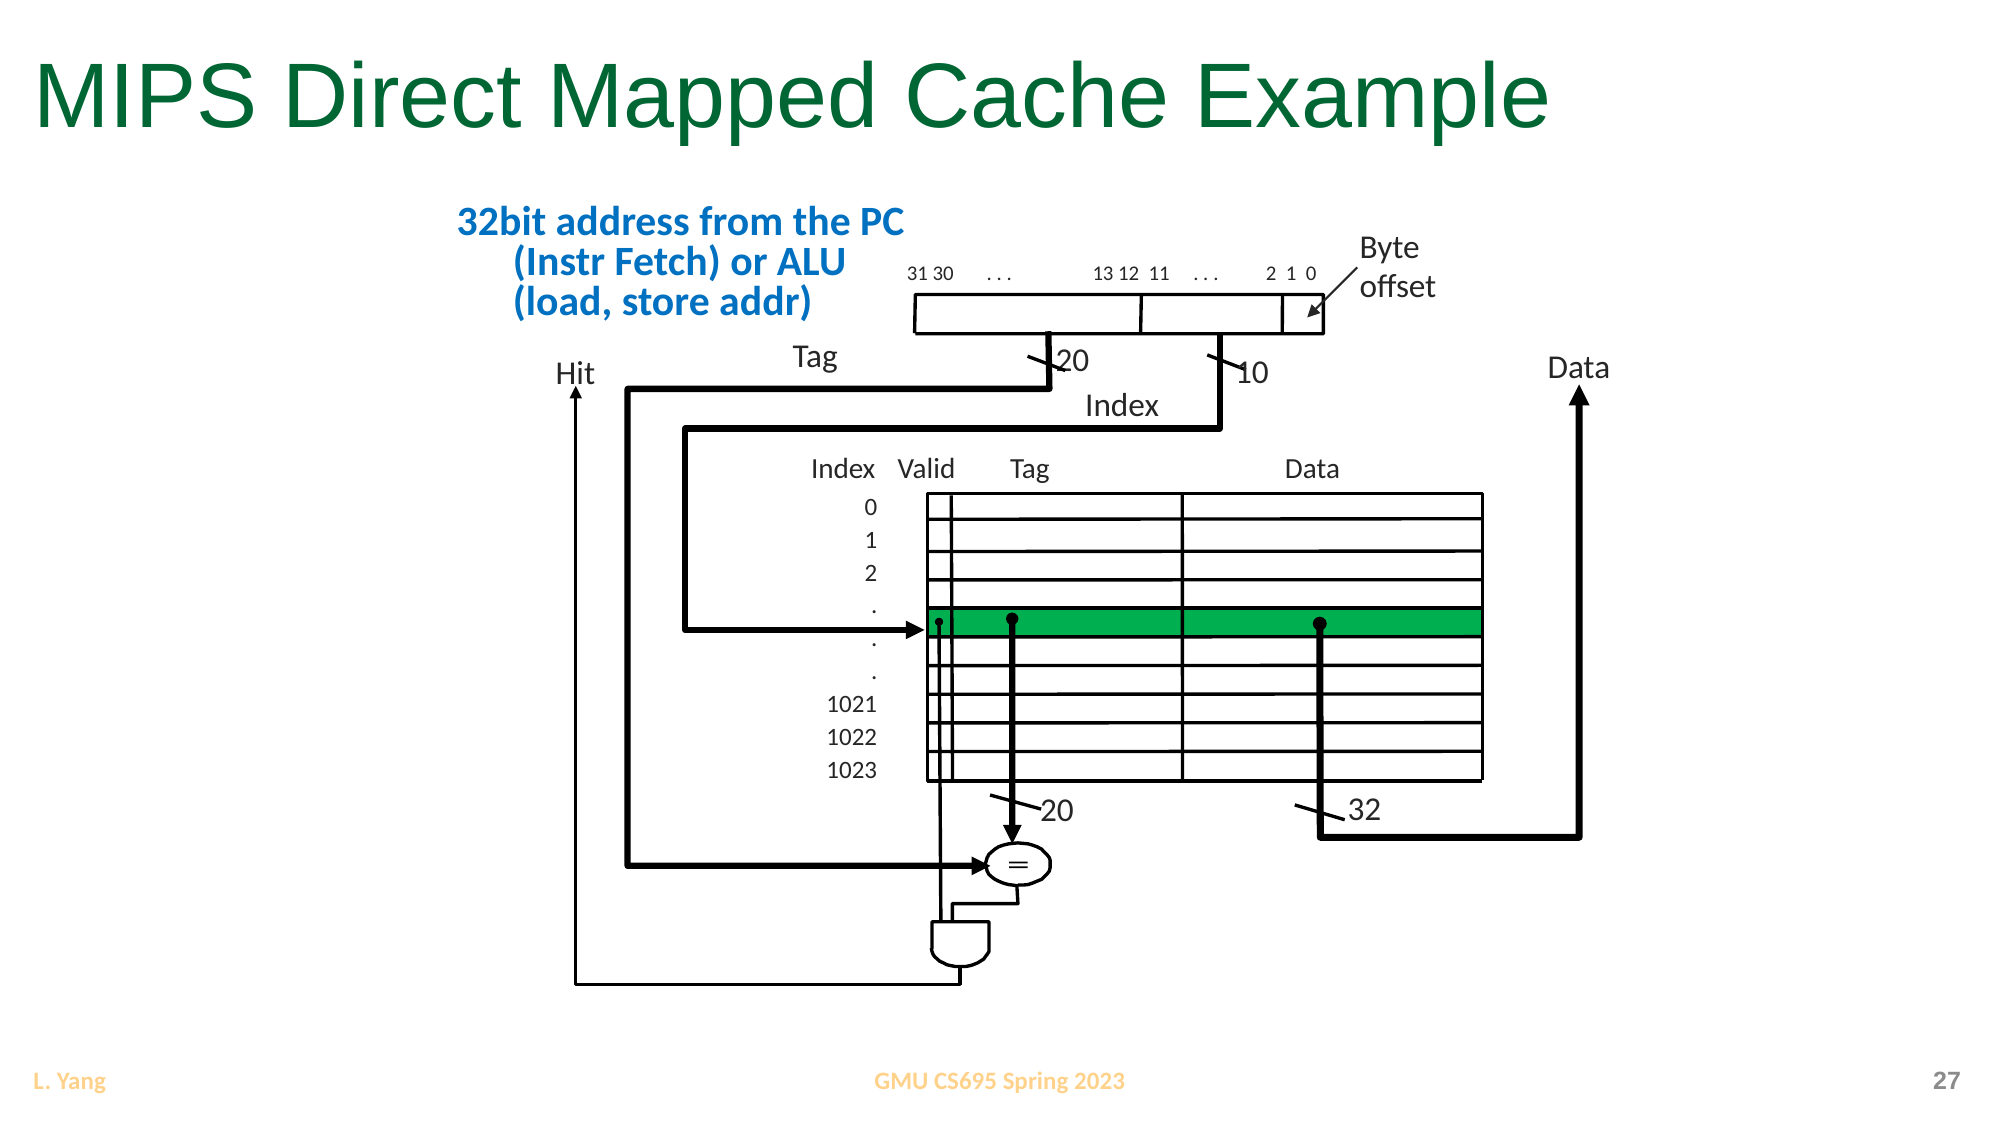

# MIPS Direct Mapped Cache Example

32bit address from the PC (Instr Fetch) or ALU (load, store addr)
Byte offset
31 30       . . .                 13 12  11     . . .          2  1  0

Tag

20

10

Index
Data

32

Hit

  Index
Valid
Tag
Data
0
1
2
.
.
.
1021
1022
1023

20

27
GMU CS695 Spring 2023
L. Yang